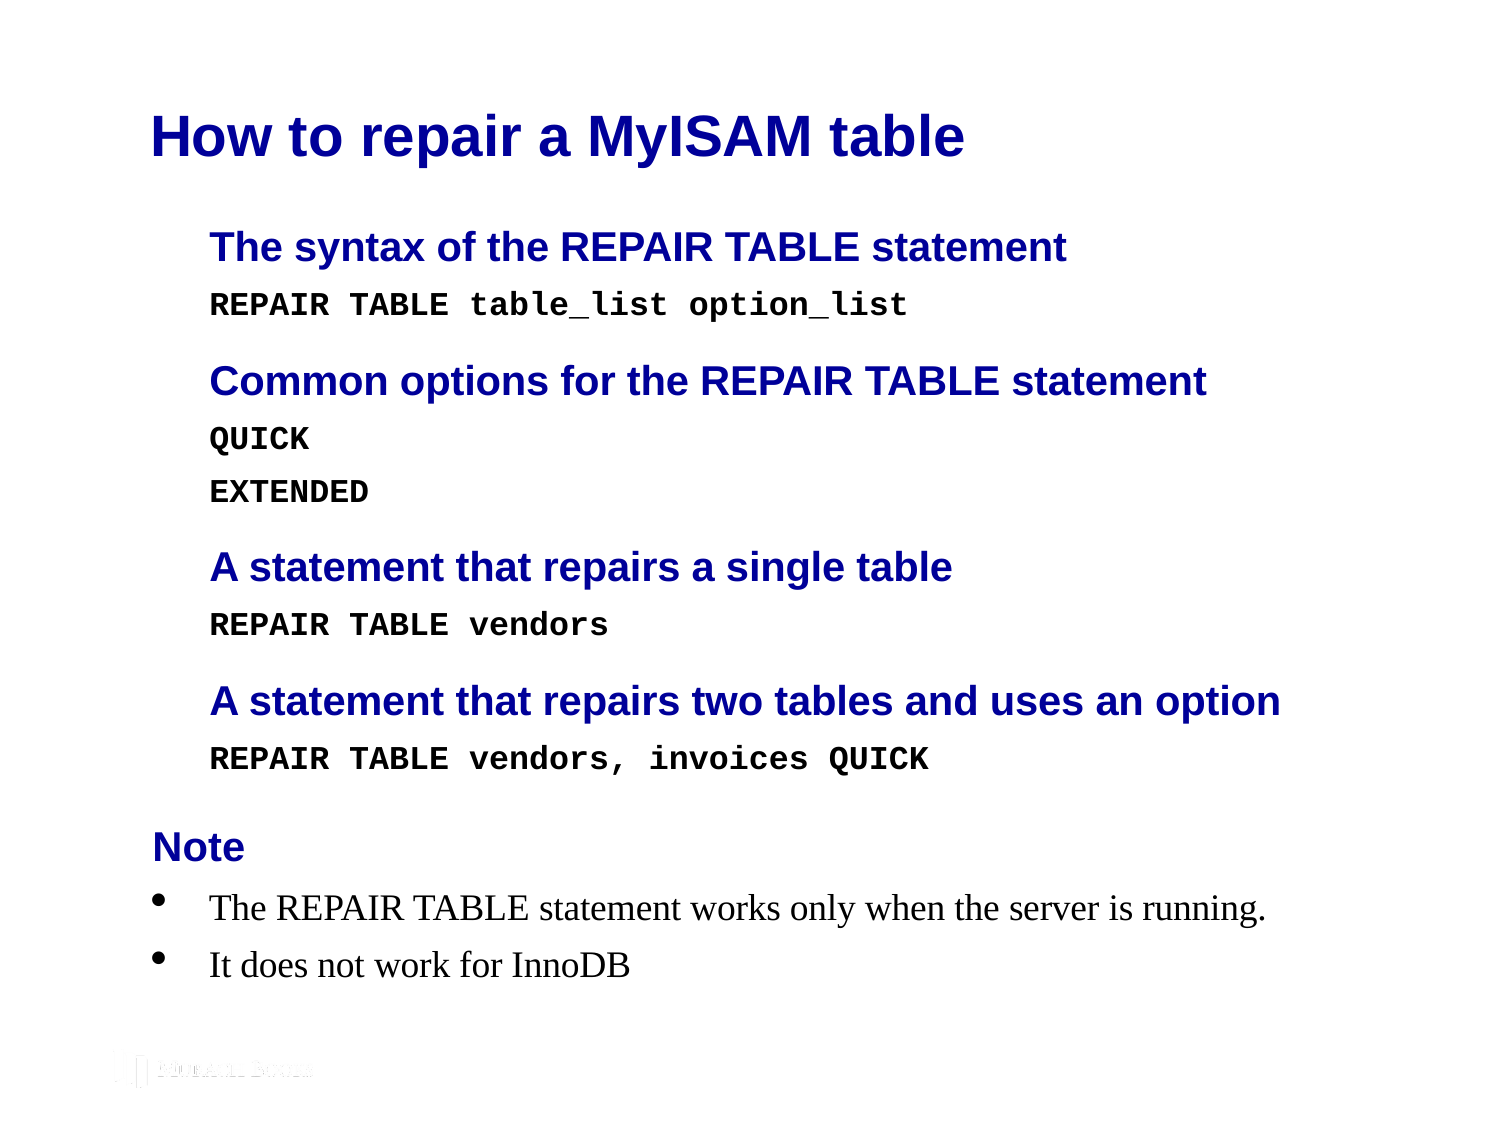

# How to repair a MyISAM table
The syntax of the REPAIR TABLE statement
REPAIR TABLE table_list option_list
Common options for the REPAIR TABLE statement
QUICK
EXTENDED
A statement that repairs a single table
REPAIR TABLE vendors
A statement that repairs two tables and uses an option
REPAIR TABLE vendors, invoices QUICK
Note
The REPAIR TABLE statement works only when the server is running.
It does not work for InnoDB
© 2019, Mike Murach & Associates, Inc.
Murach’s MySQL 3rd Edition

C19, Slide 369